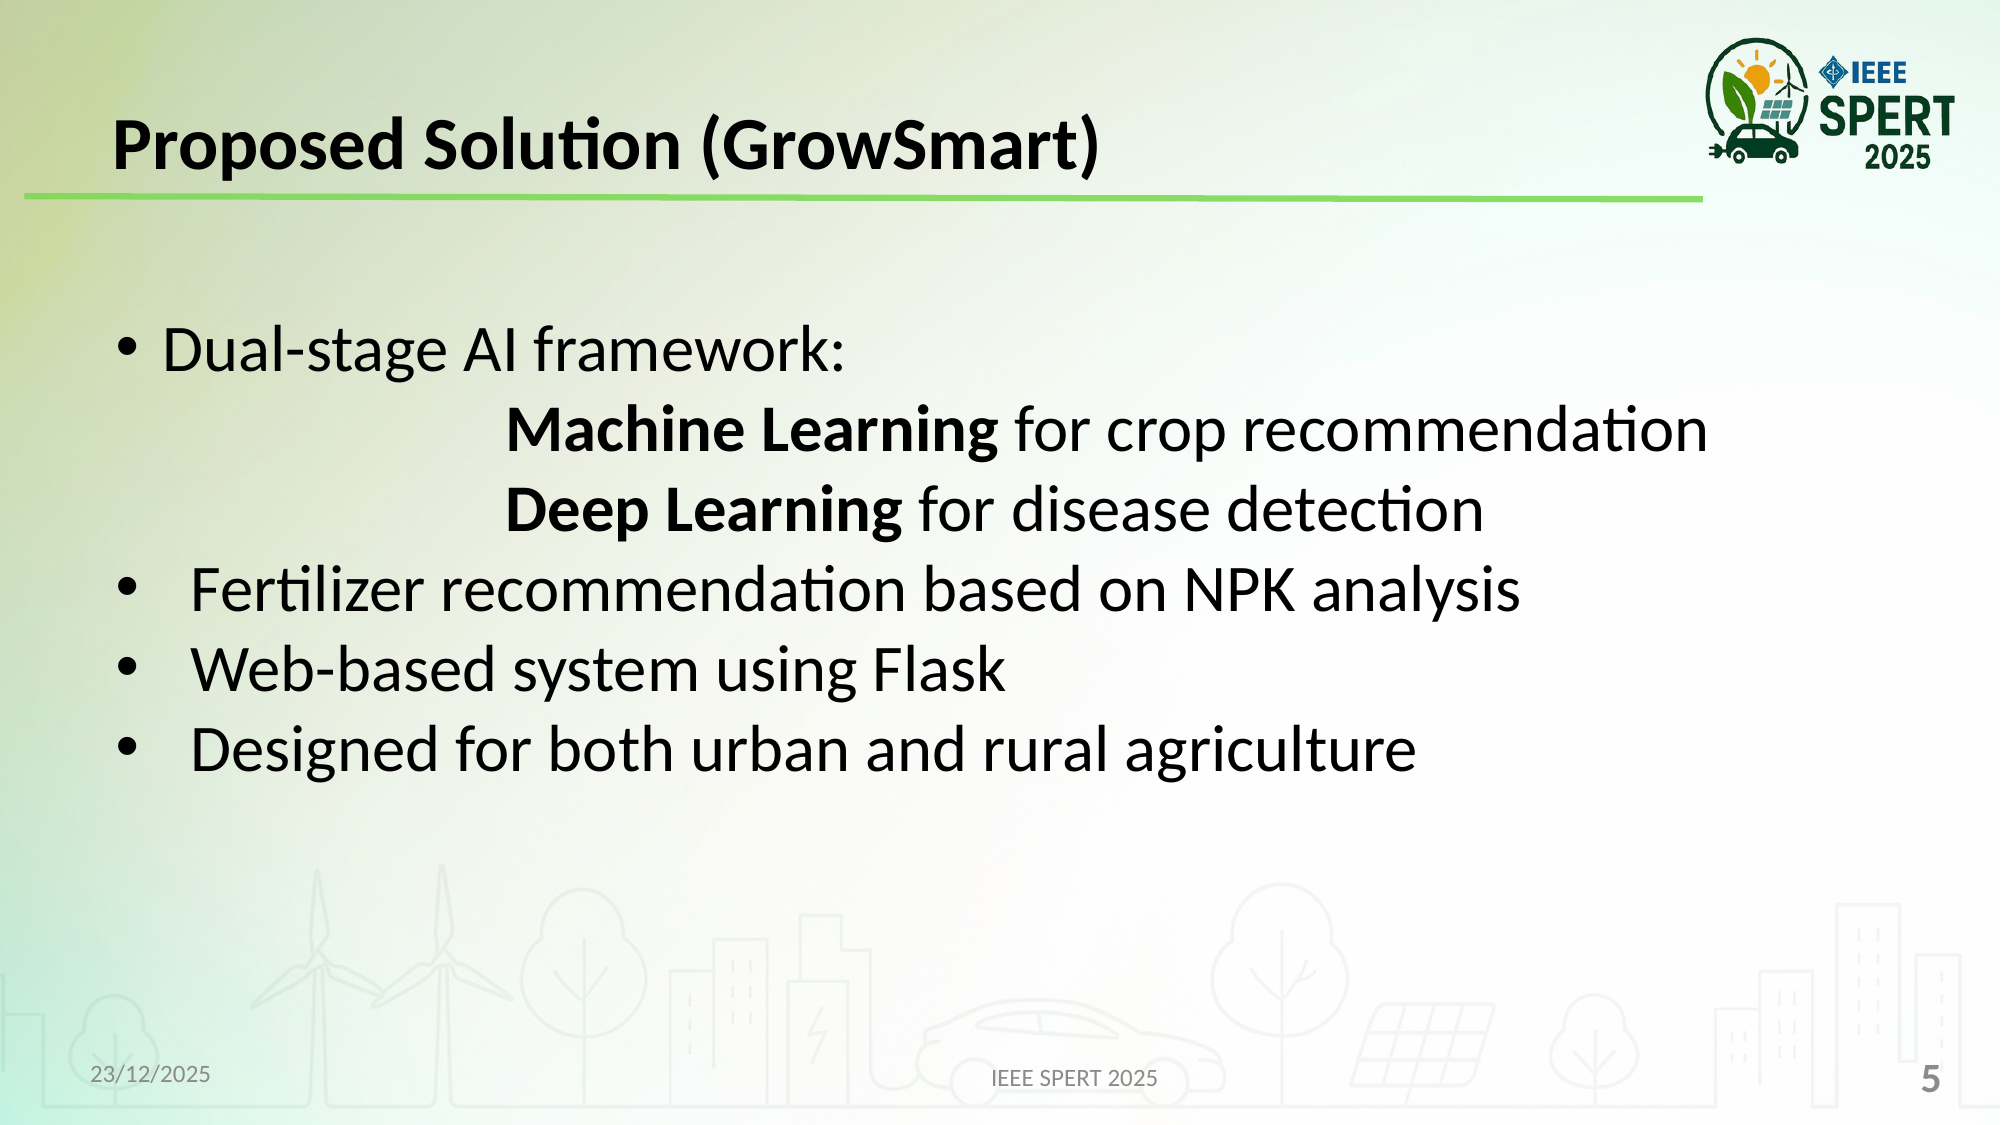

Proposed Solution (GrowSmart)

Dual-stage AI framework:
                          Machine Learning for crop recommendation
                          Deep Learning for disease detection
Fertilizer recommendation based on NPK analysis
Web-based system using Flask
Designed for both urban and rural agriculture

23/12/2025
5
IEEE SPERT 2025